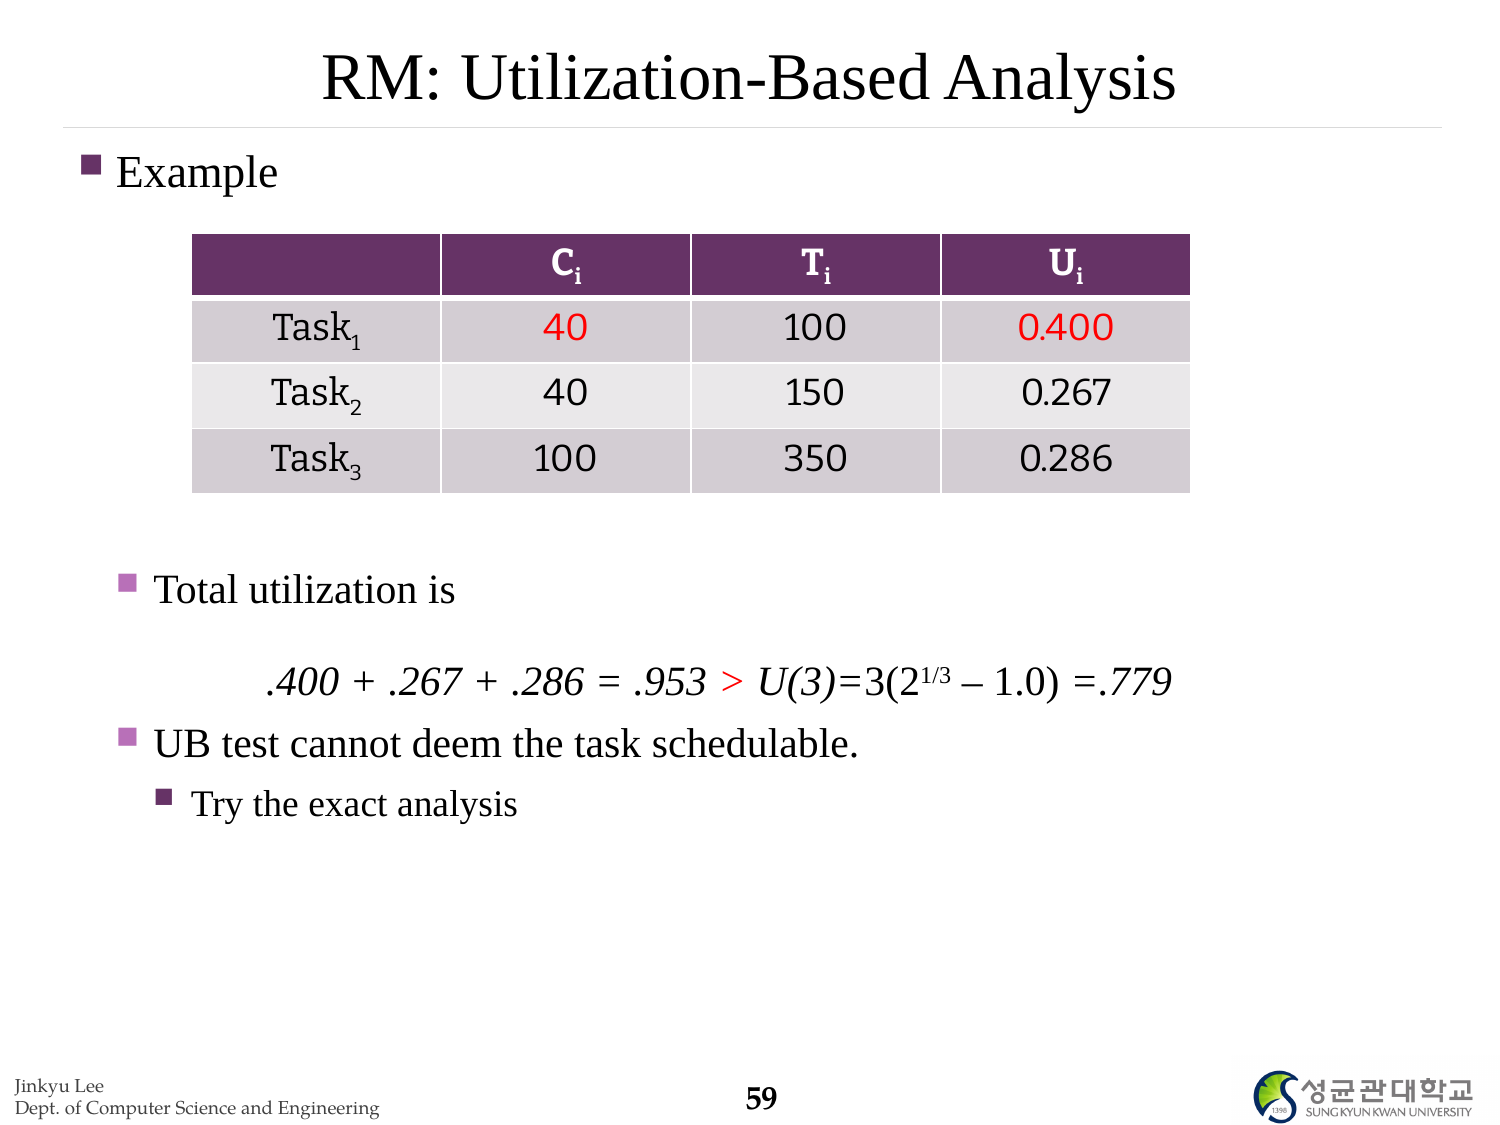

# RM: Utilization-Based Analysis
Example

Total utilization is
		.400 + .267 + .286 = .953 > U(3)=3(21/3 – 1.0) =.779
UB test cannot deem the task schedulable.
Try the exact analysis

|  | Ci | Ti | Ui |
| --- | --- | --- | --- |
| Task1 | 40 | 100 | 0.400 |
| Task2 | 40 | 150 | 0.267 |
| Task3 | 100 | 350 | 0.286 |